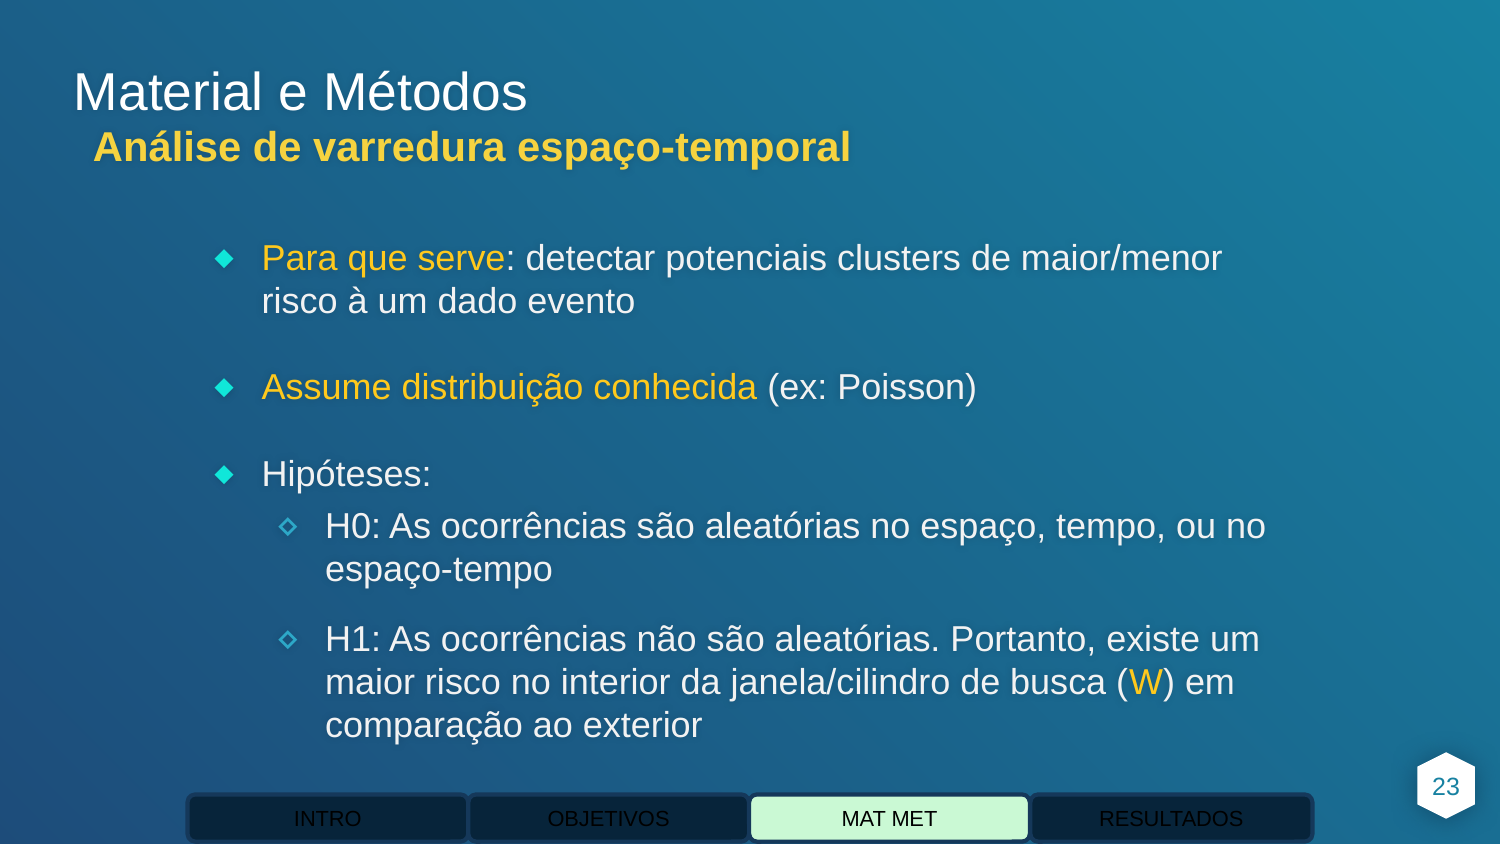

Material e Métodos
Análise de varredura espaço-temporal
Para que serve: detectar potenciais clusters de maior/menor risco à um dado evento

Assume distribuição conhecida (ex: Poisson)

Hipóteses:
H0: As ocorrências são aleatórias no espaço, tempo, ou no espaço-tempo
H1: As ocorrências não são aleatórias. Portanto, existe um maior risco no interior da janela/cilindro de busca (W) em comparação ao exterior

23
INTRO
OBJETIVOS
MAT MET
RESULTADOS